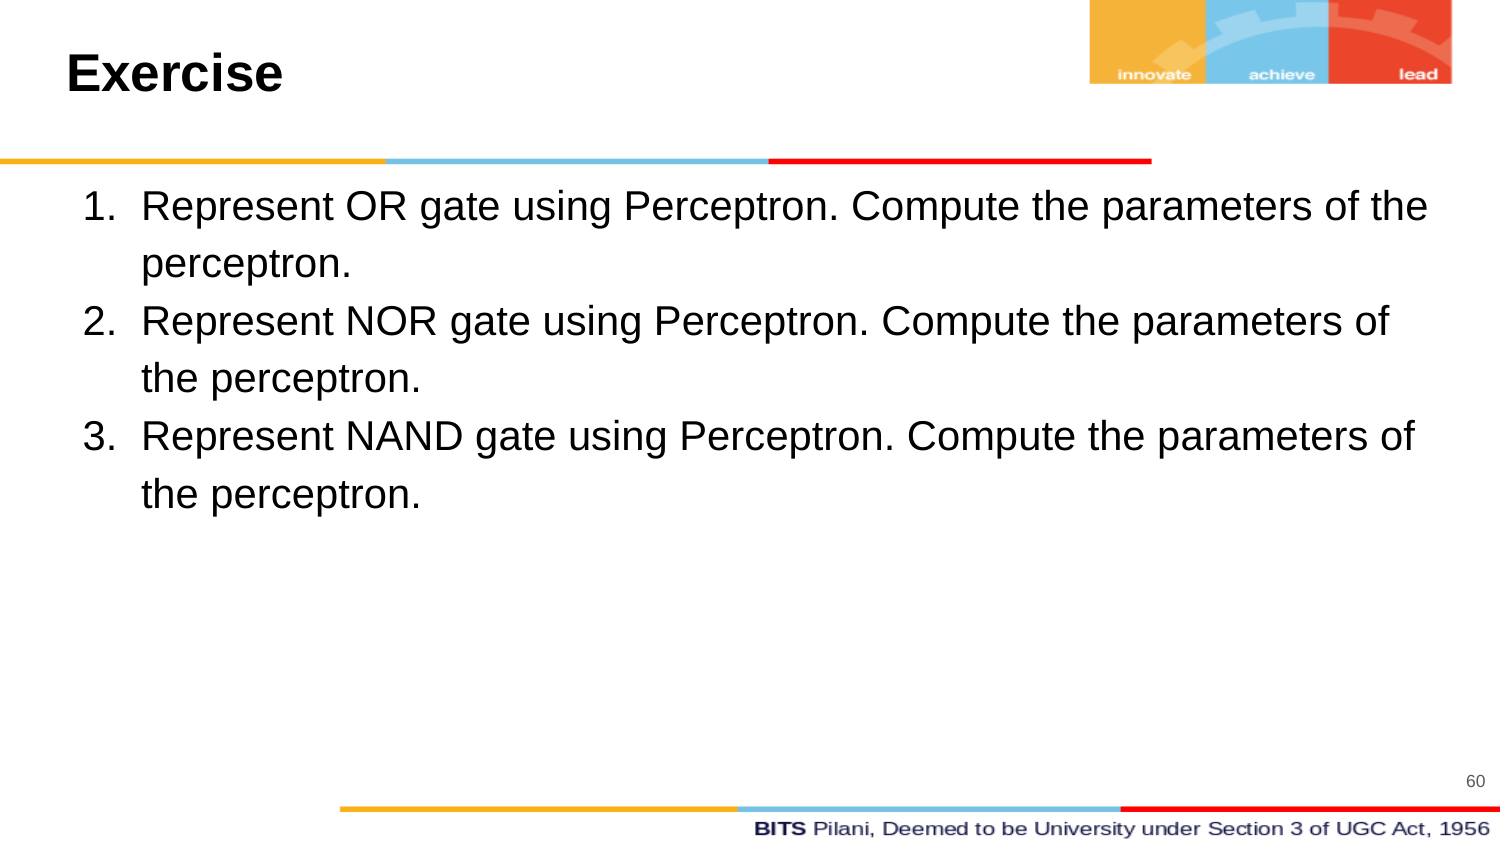

# Exercise
Represent OR gate using Perceptron. Compute the parameters of the perceptron.
Represent NOR gate using Perceptron. Compute the parameters of the perceptron.
Represent NAND gate using Perceptron. Compute the parameters of the perceptron.

60